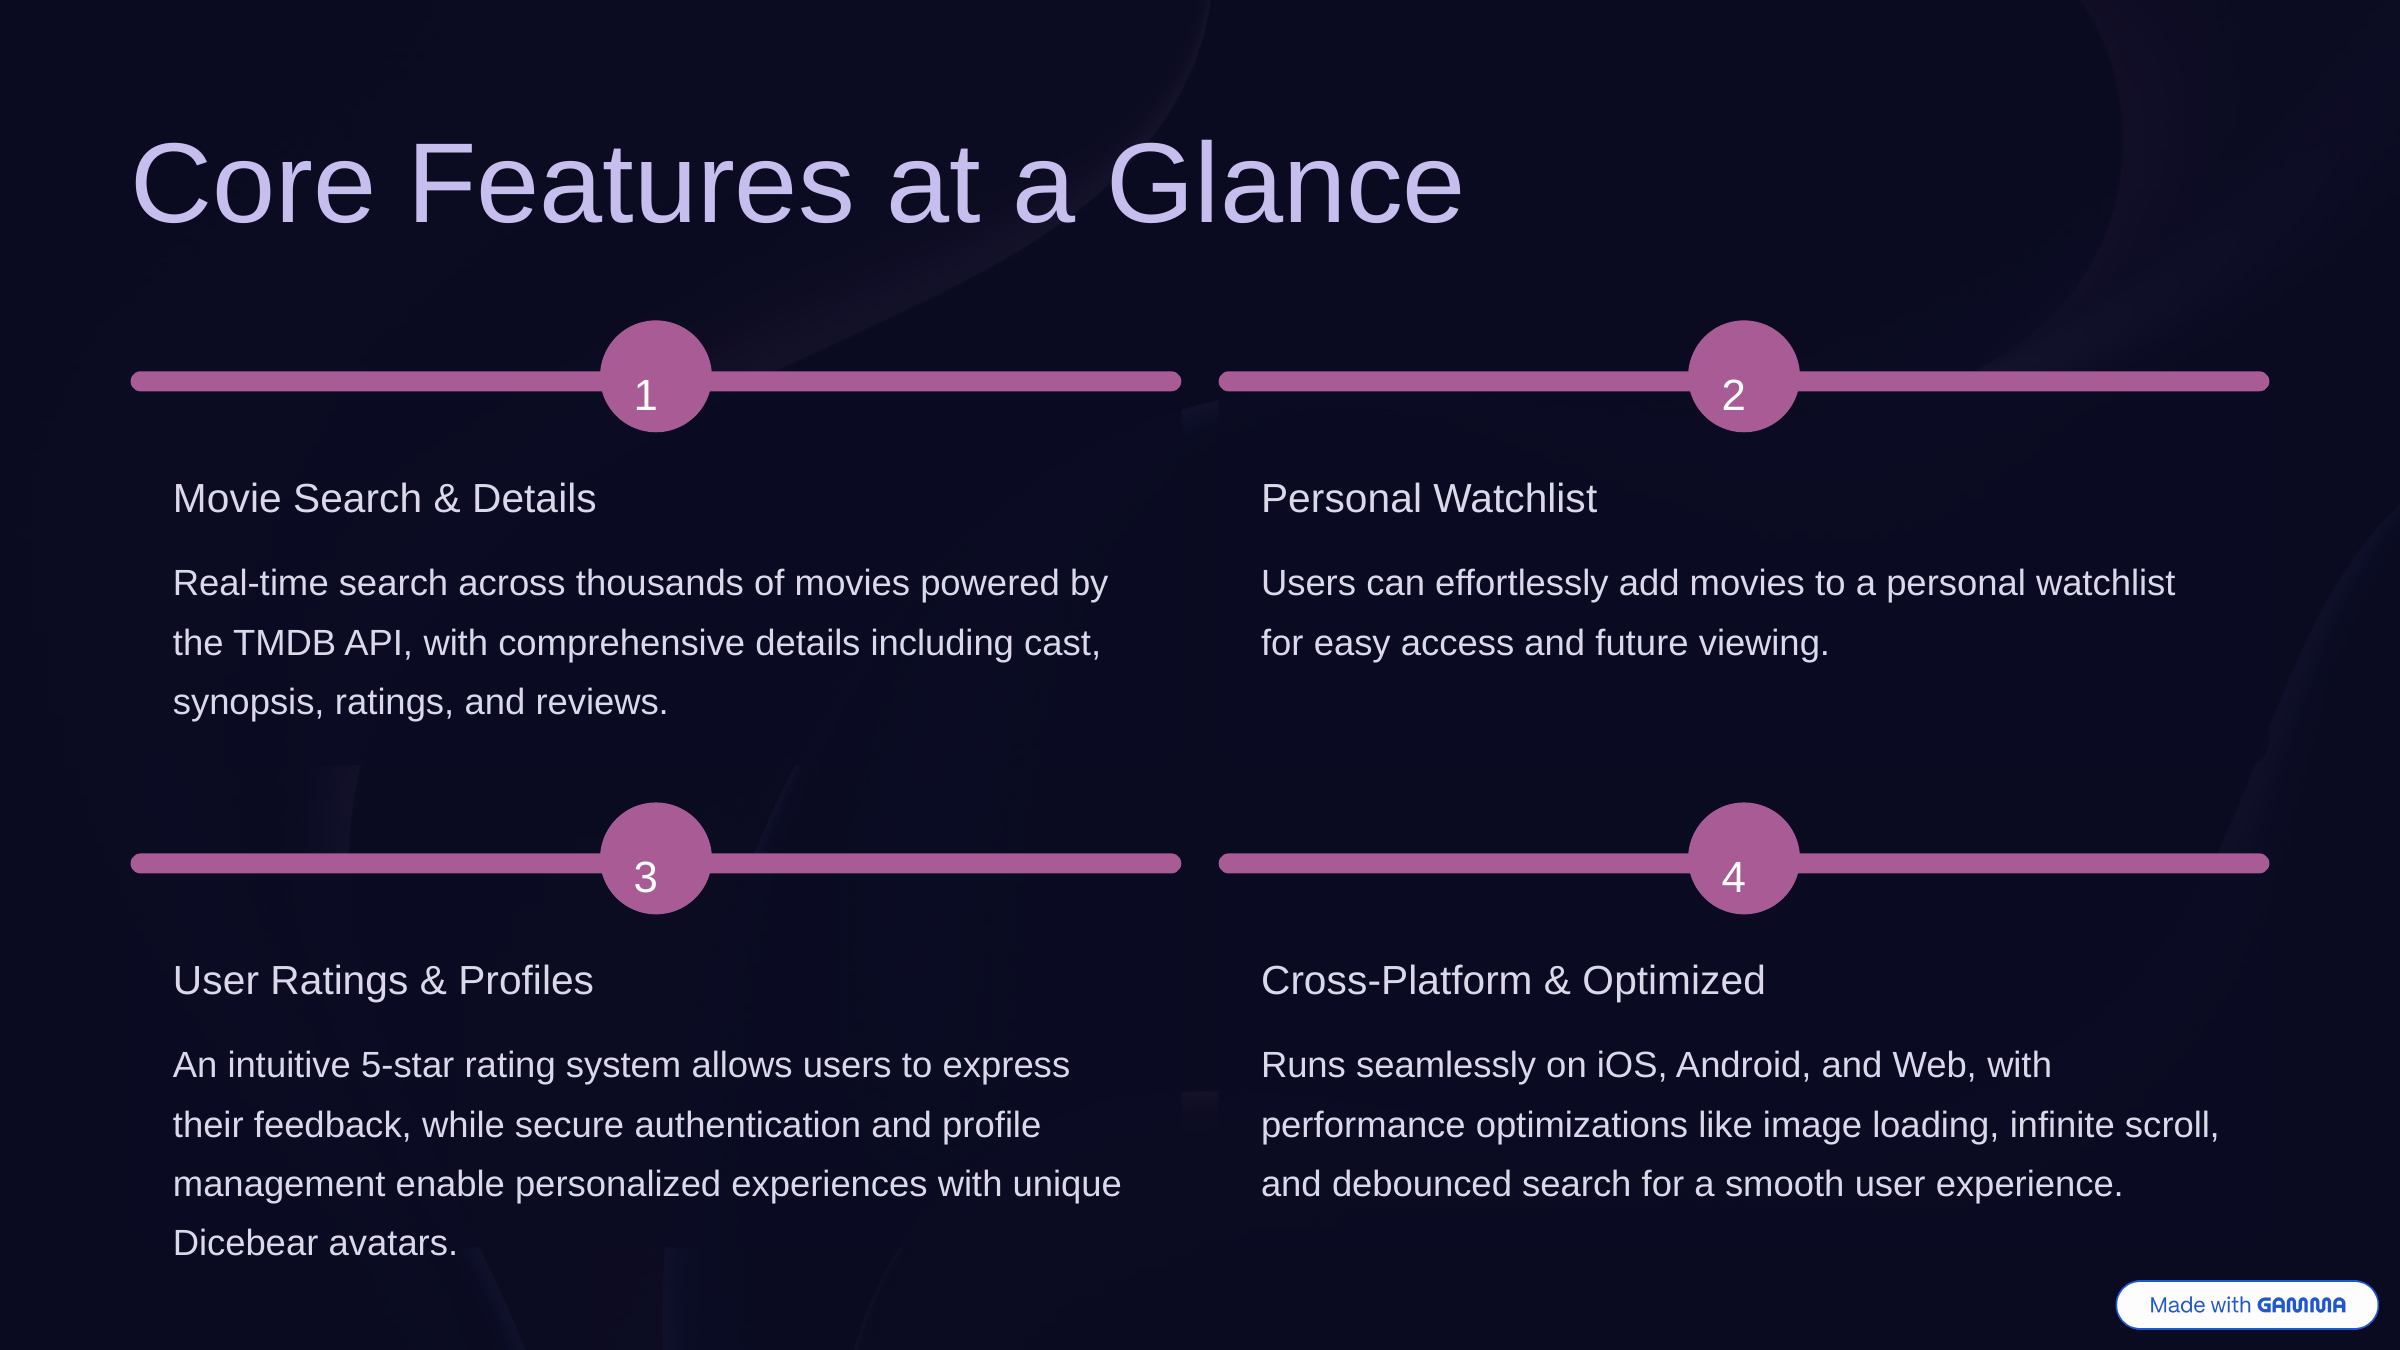

Core Features at a Glance

1
2

Movie Search & Details
Personal Watchlist
Real-time search across thousands of movies powered by the TMDB API, with comprehensive details including cast, synopsis, ratings, and reviews.
Users can effortlessly add movies to a personal watchlist for easy access and future viewing.

3
4

User Ratings & Profiles
Cross-Platform & Optimized
An intuitive 5-star rating system allows users to express their feedback, while secure authentication and profile management enable personalized experiences with unique Dicebear avatars.
Runs seamlessly on iOS, Android, and Web, with performance optimizations like image loading, infinite scroll, and debounced search for a smooth user experience.